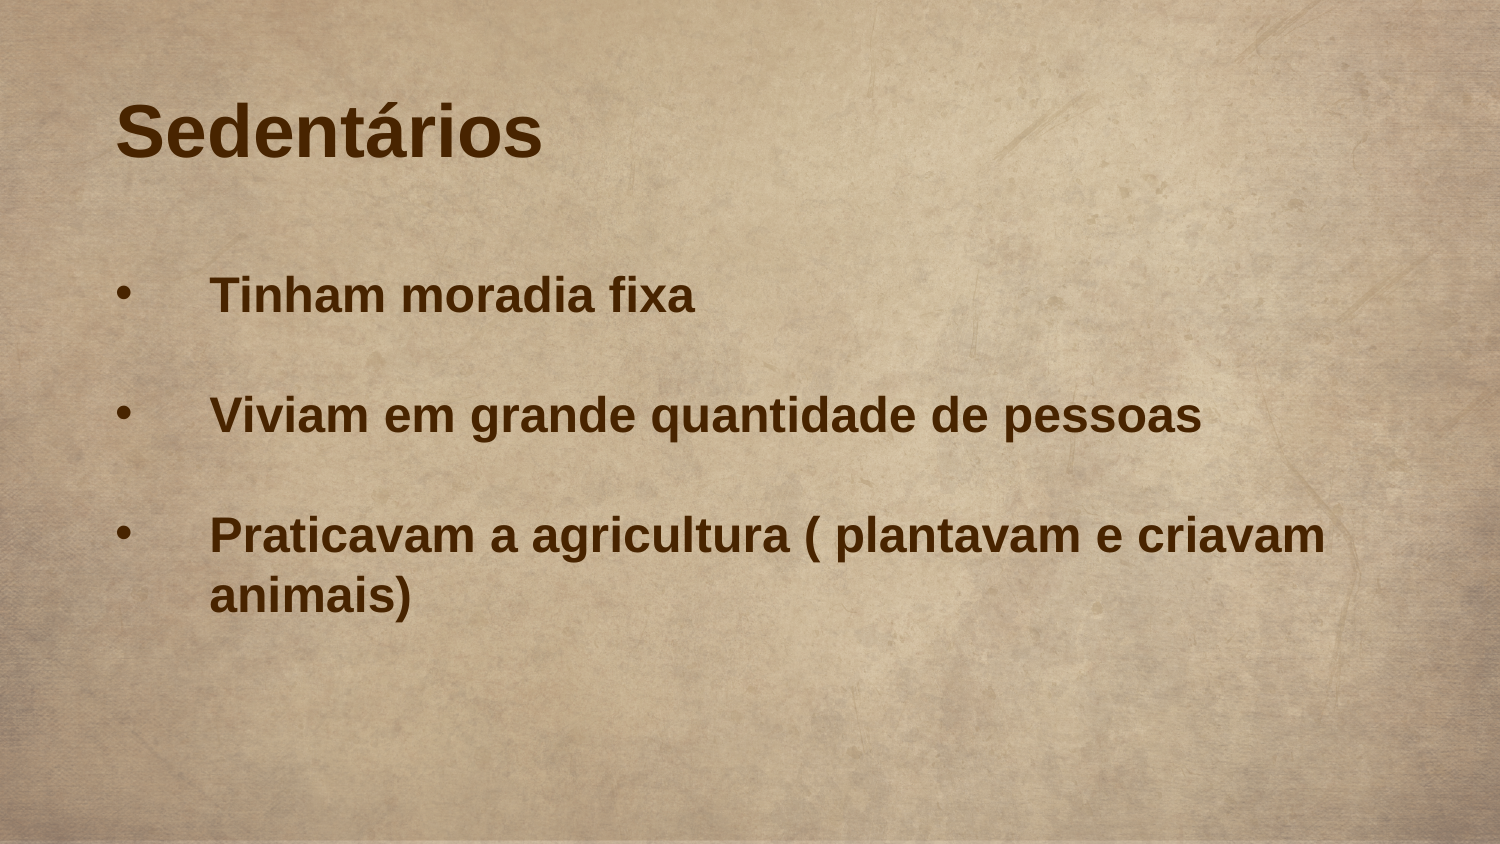

Sedentários

Tinham moradia fixa

Viviam em grande quantidade de pessoas

Praticavam a agricultura ( plantavam e criavam animais)